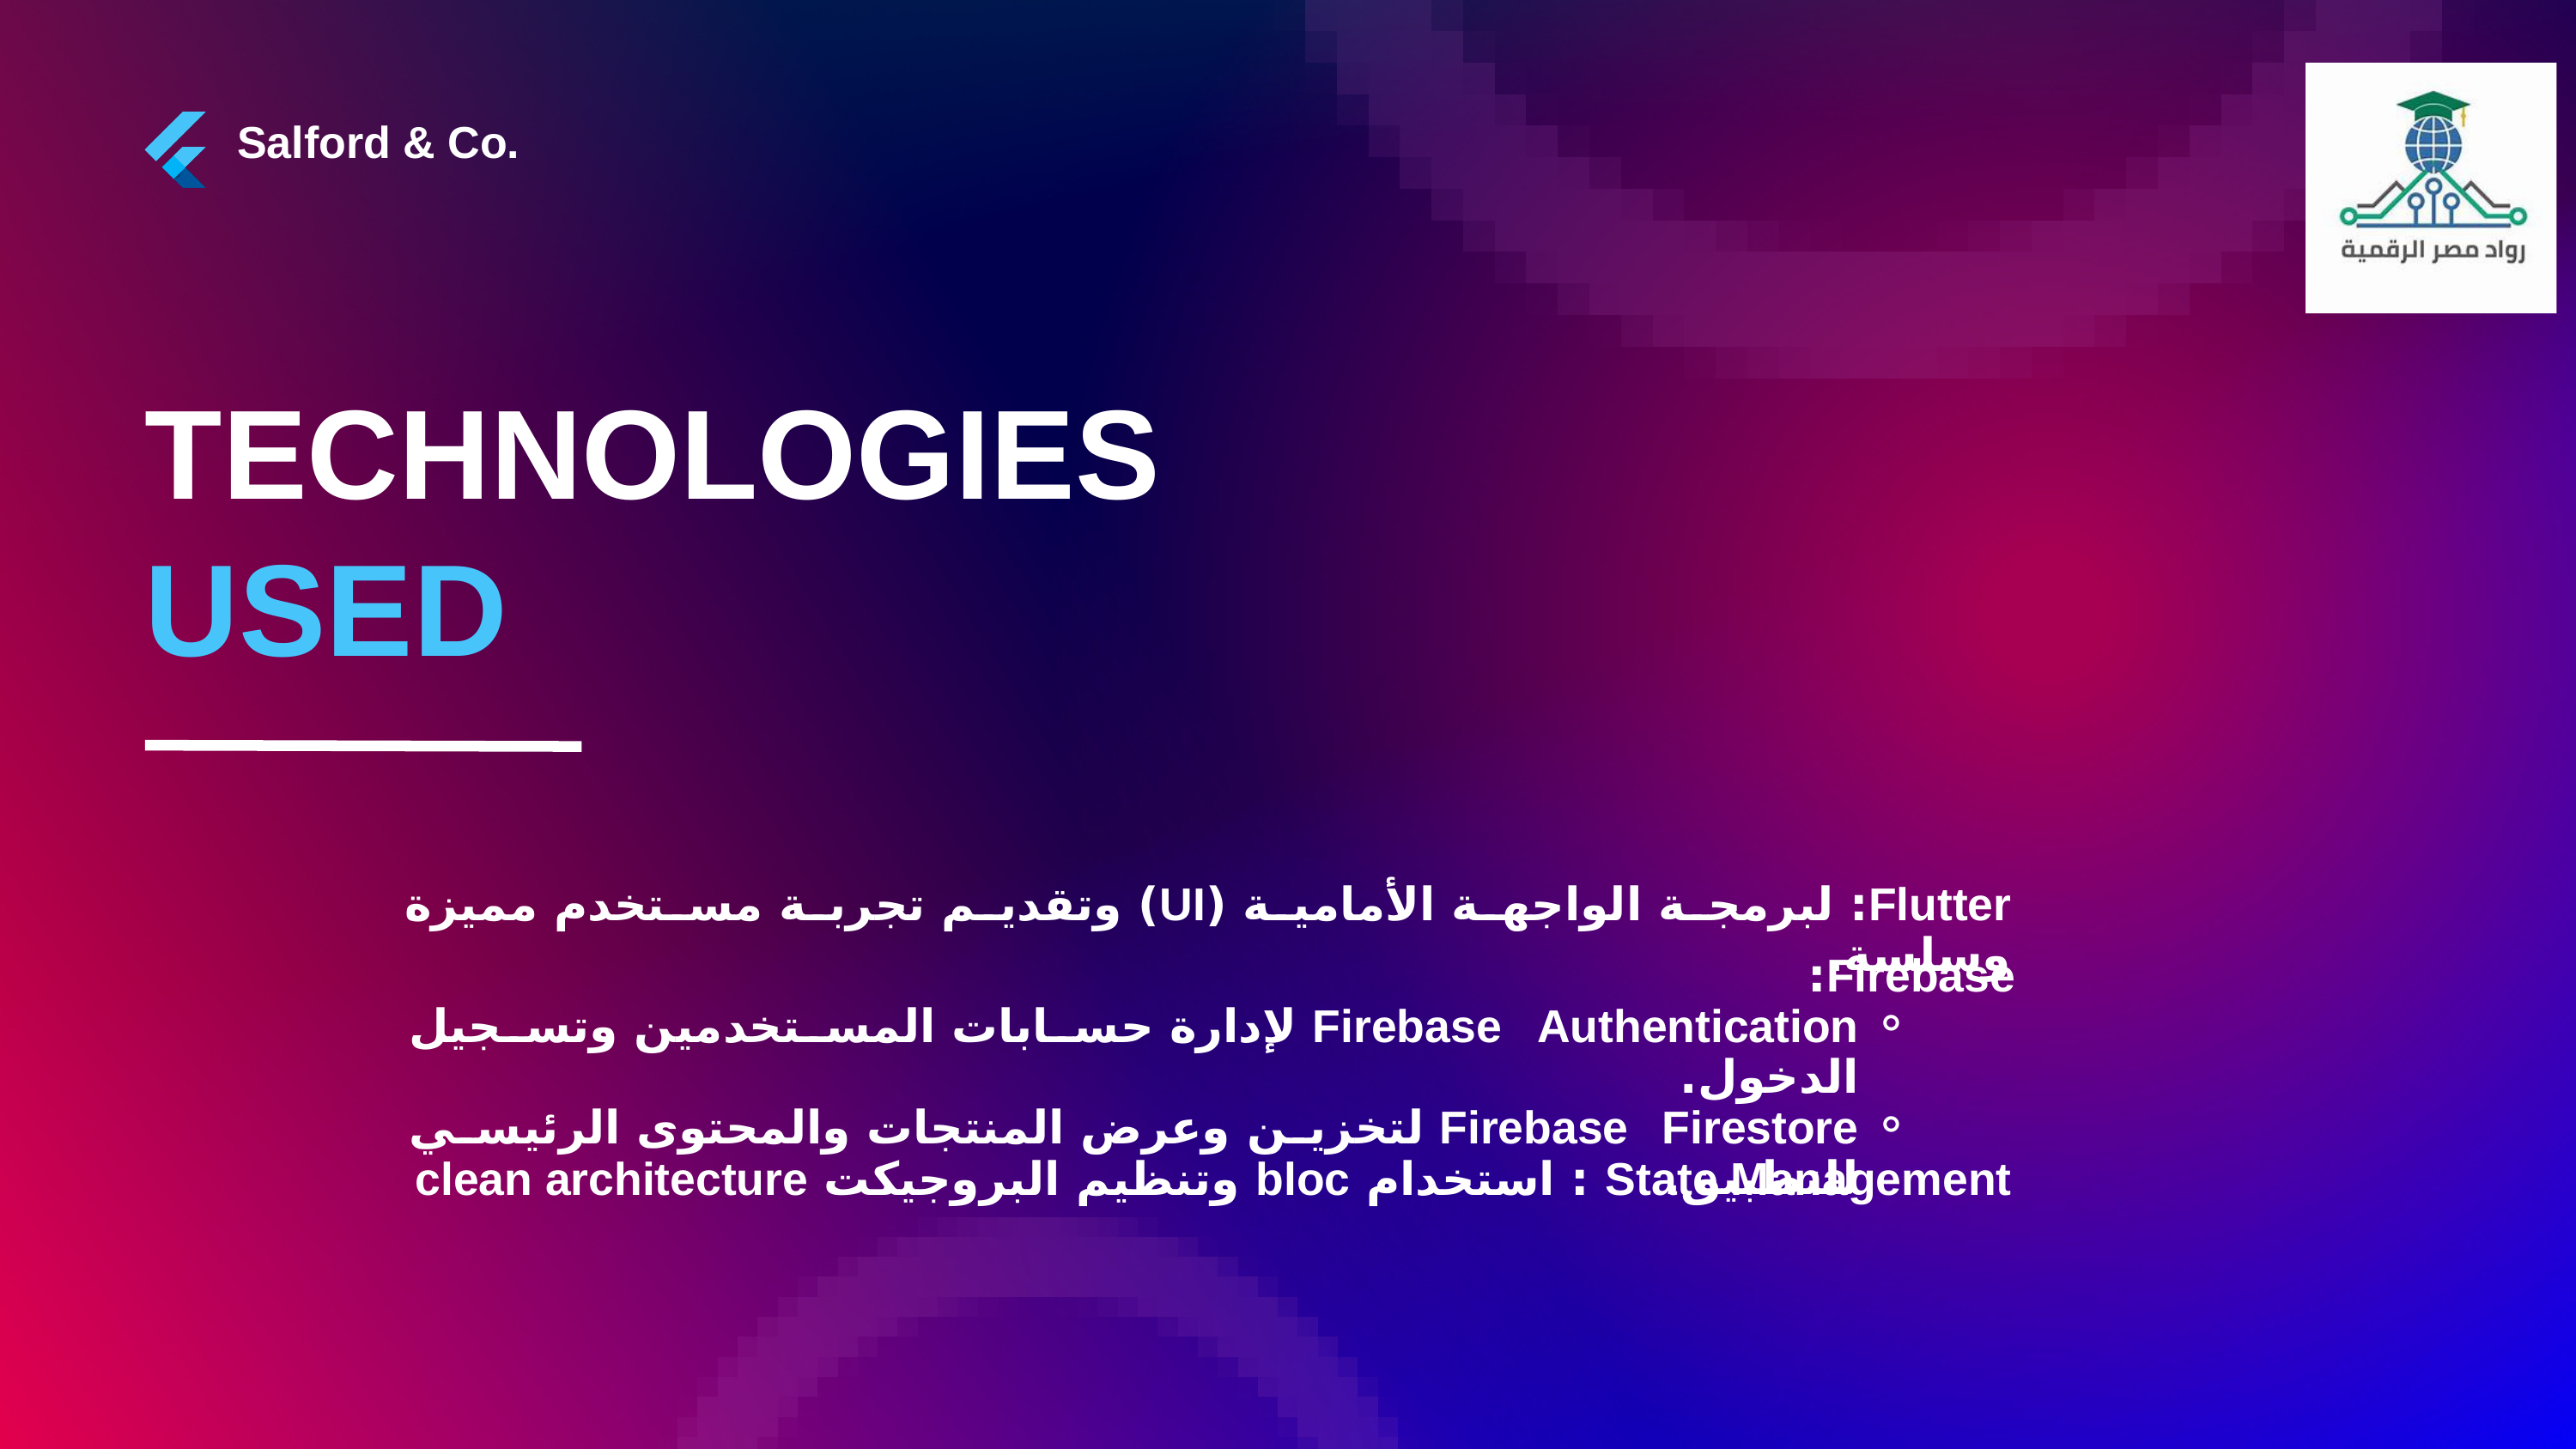

Salford & Co.
TECHNOLOGIES
USED

Flutter: لبرمجة الواجهة الأمامية (UI) وتقديم تجربة مستخدم مميزة وسلسة.

Firebase:
Firebase Authentication لإدارة حسابات المستخدمين وتسجيل الدخول.
Firebase Firestore لتخزين وعرض المنتجات والمحتوى الرئيسي للتطبيق.

State Management : استخدام bloc وتنظيم البروجيكت clean architecture